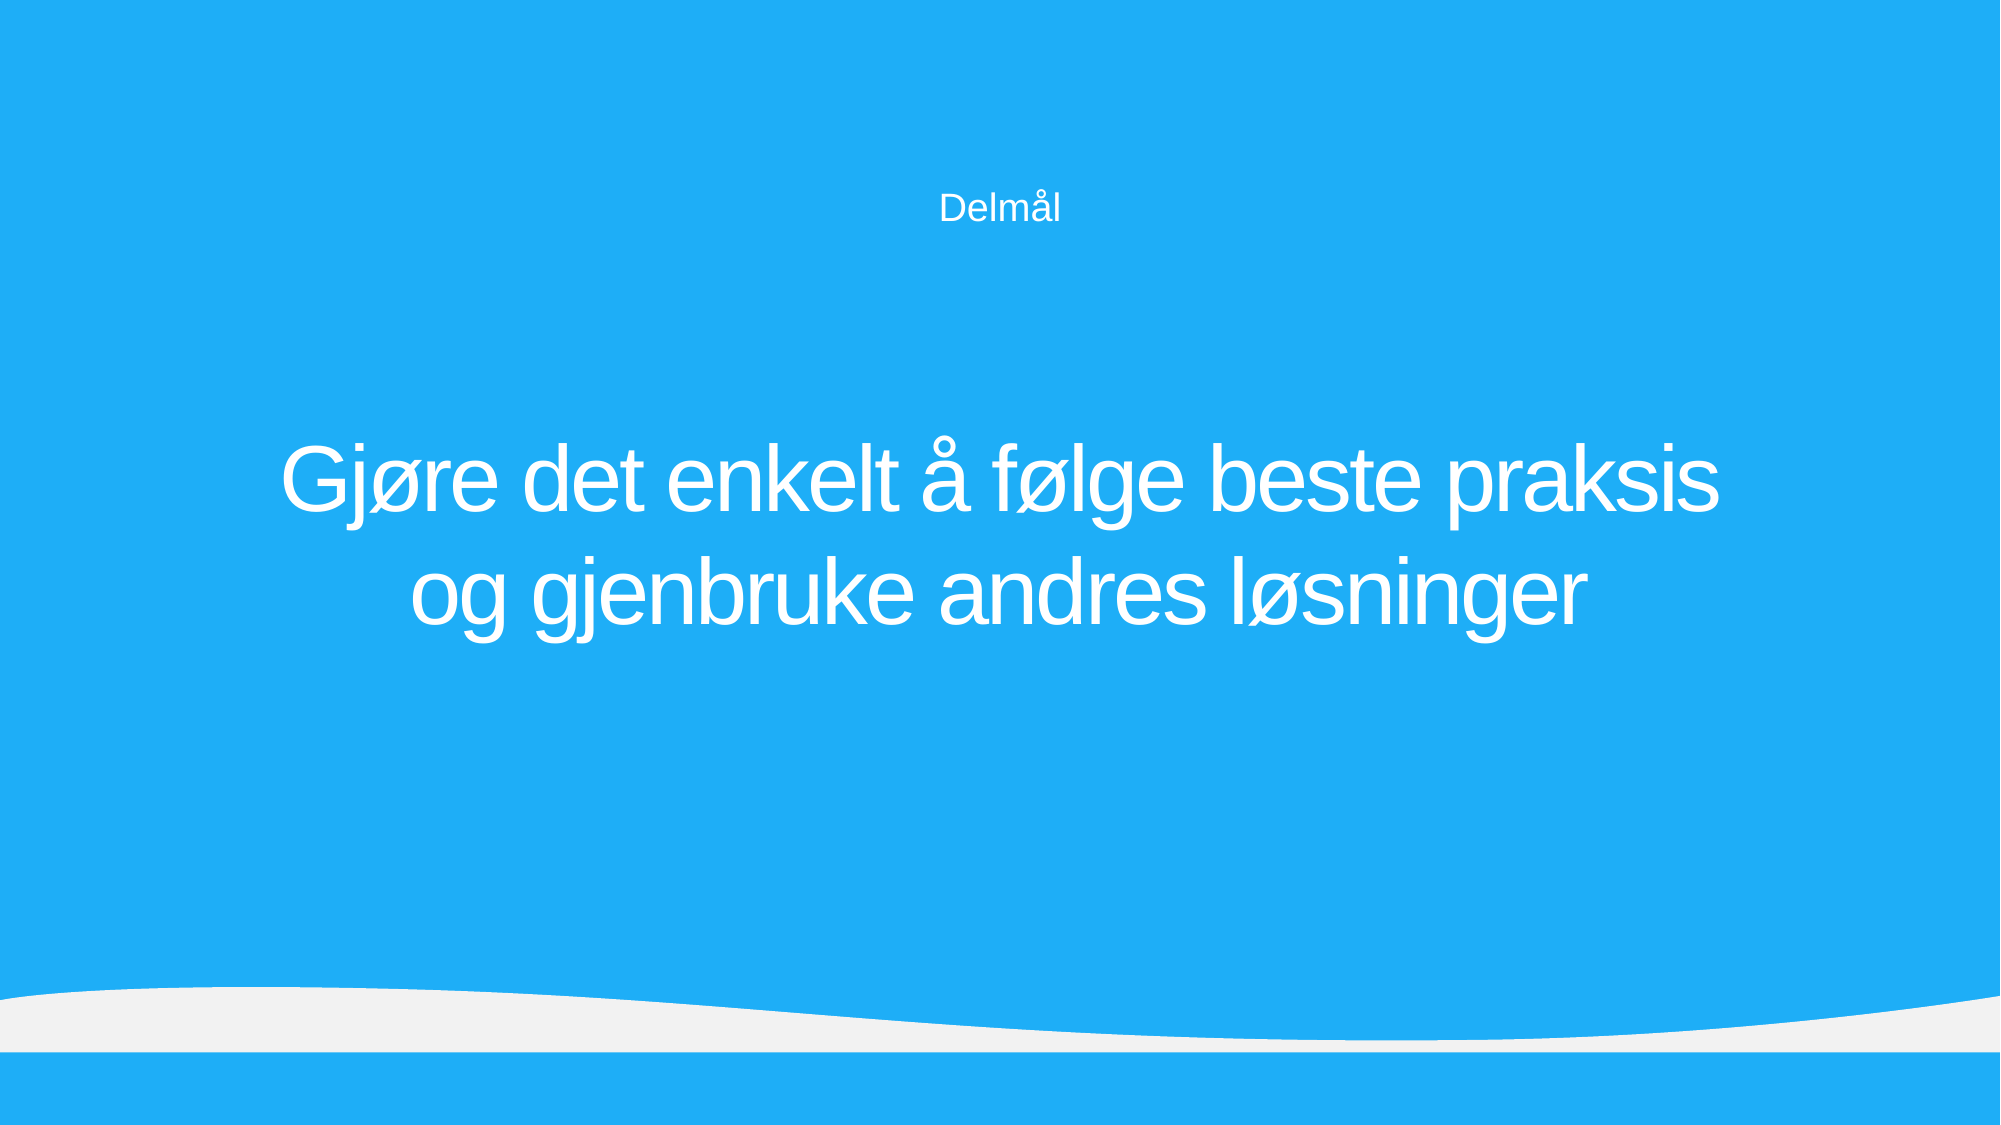

Delmål

Gjøre det enkelt å følge beste praksis og gjenbruke andres løsninger